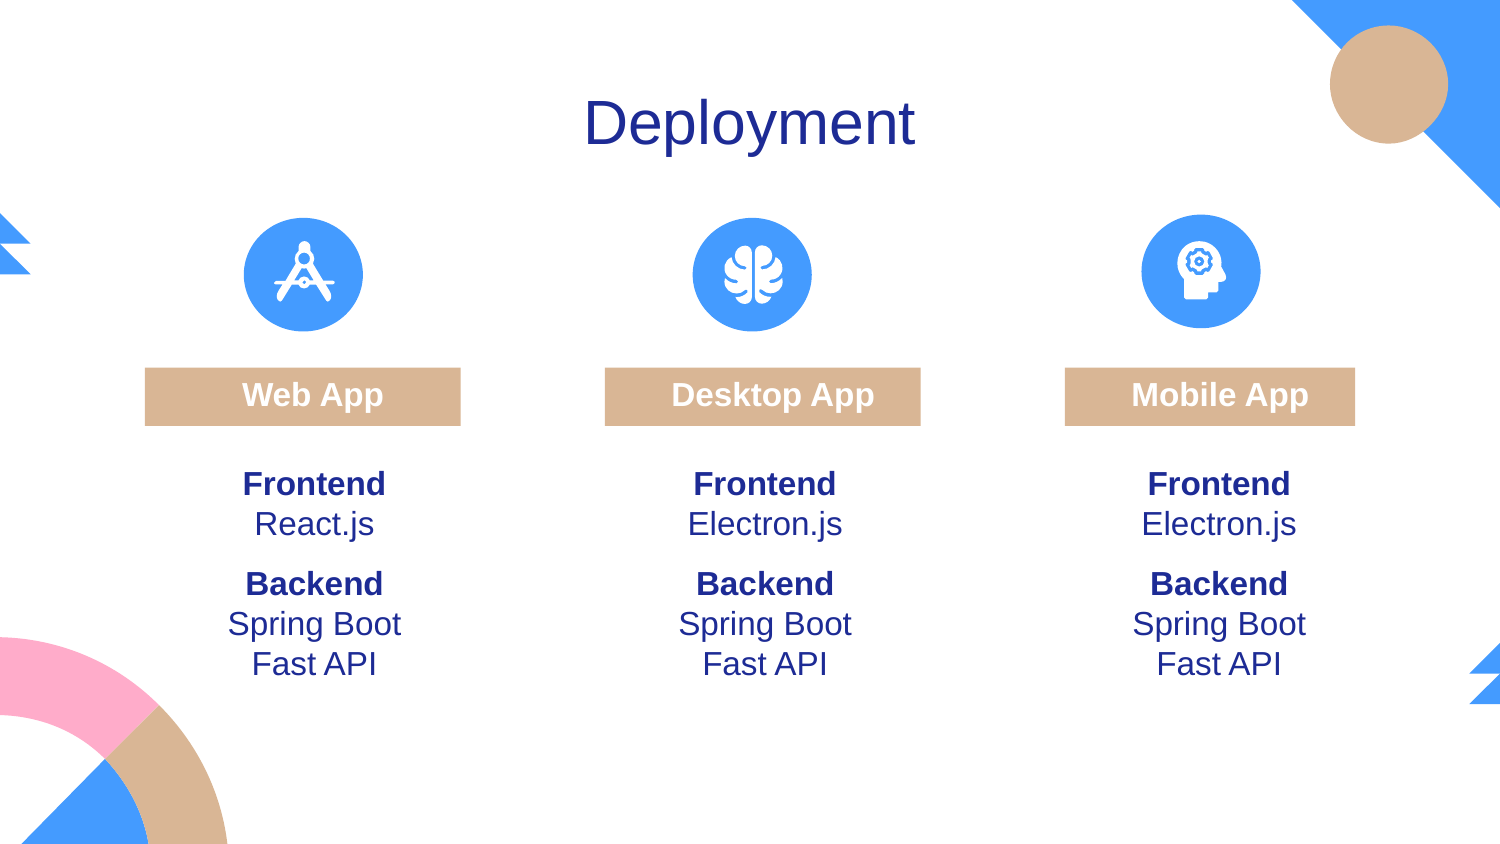

# Deployment

Web App
Desktop App
Mobile App
Frontend
React.js
Backend
Spring Boot
Fast API
Frontend
Electron.js
Backend
Spring Boot
Fast API
Frontend
Electron.js
Backend
Spring Boot
Fast API